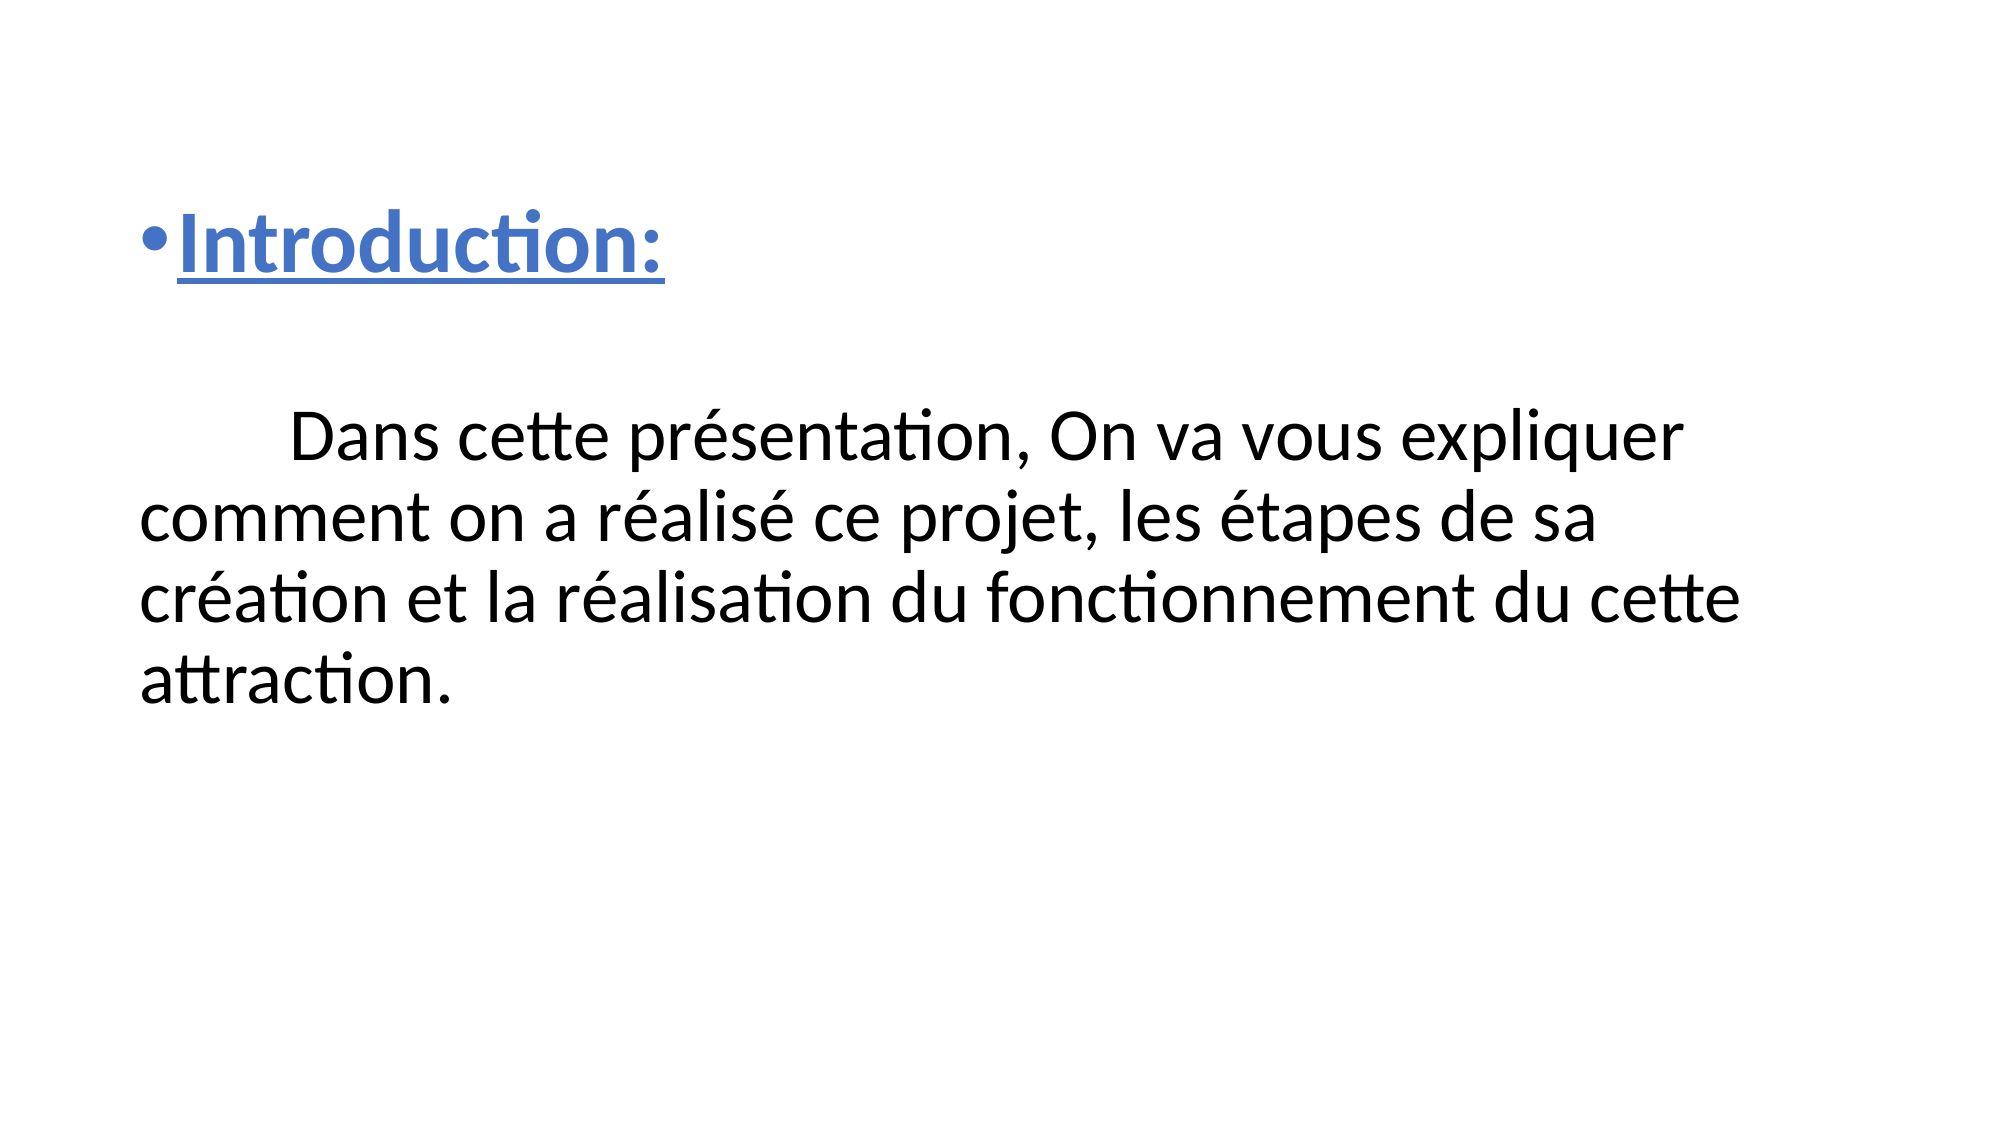

Introduction:

	Dans cette présentation, On va vous expliquer comment on a réalisé ce projet, les étapes de sa création et la réalisation du fonctionnement du cette attraction.